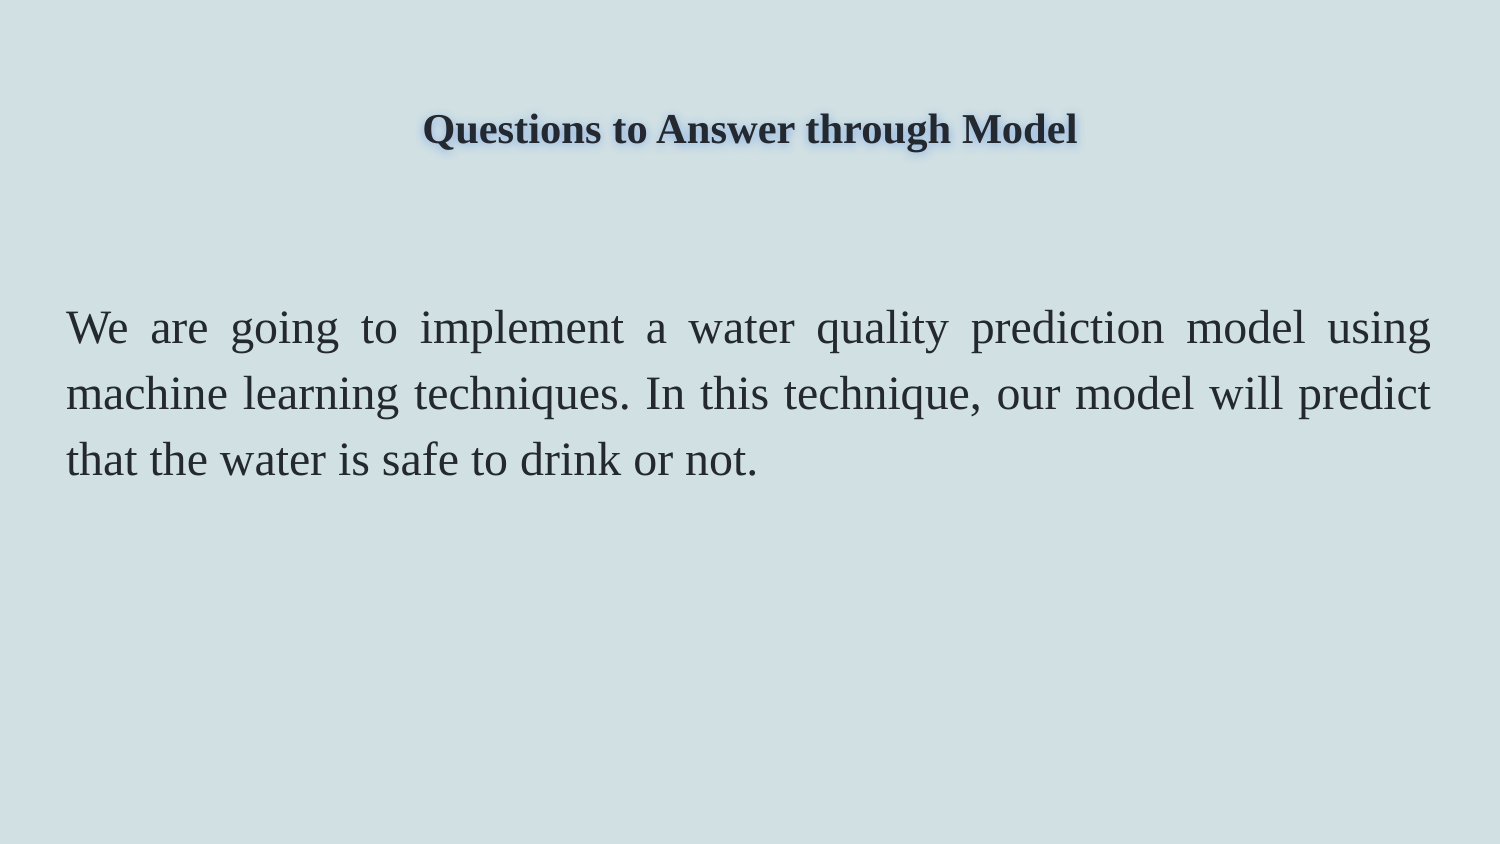

# Questions to Answer through Model

We are going to implement a water quality prediction model using machine learning techniques. In this technique, our model will predict that the water is safe to drink or not.